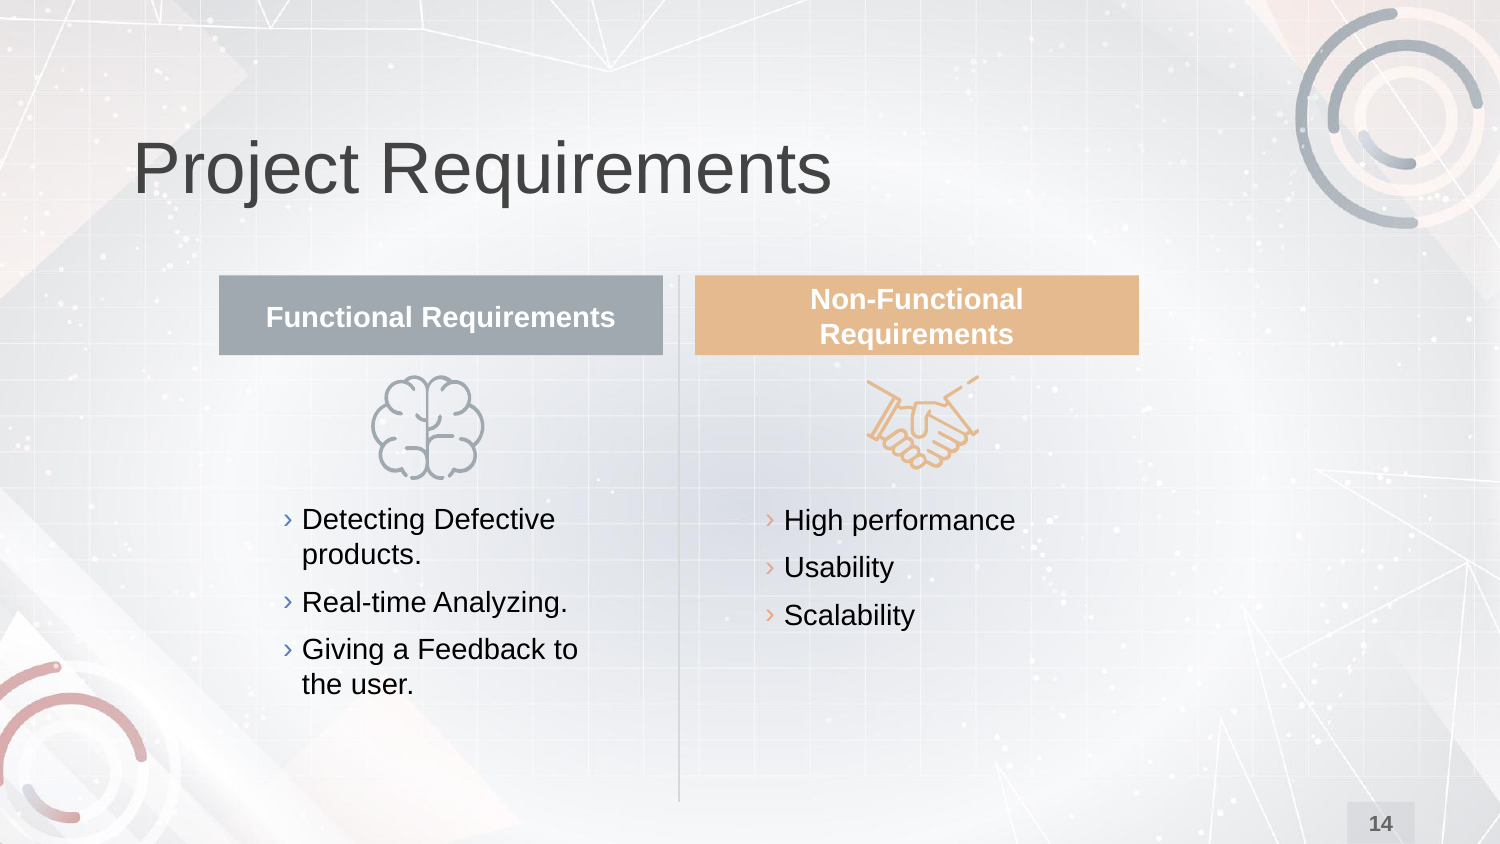

Project Requirements
Functional Requirements
Non-Functional Requirements

Detecting Defective products.
Real-time Analyzing.
Giving a Feedback to the user.
High performance
Usability
Scalability
14